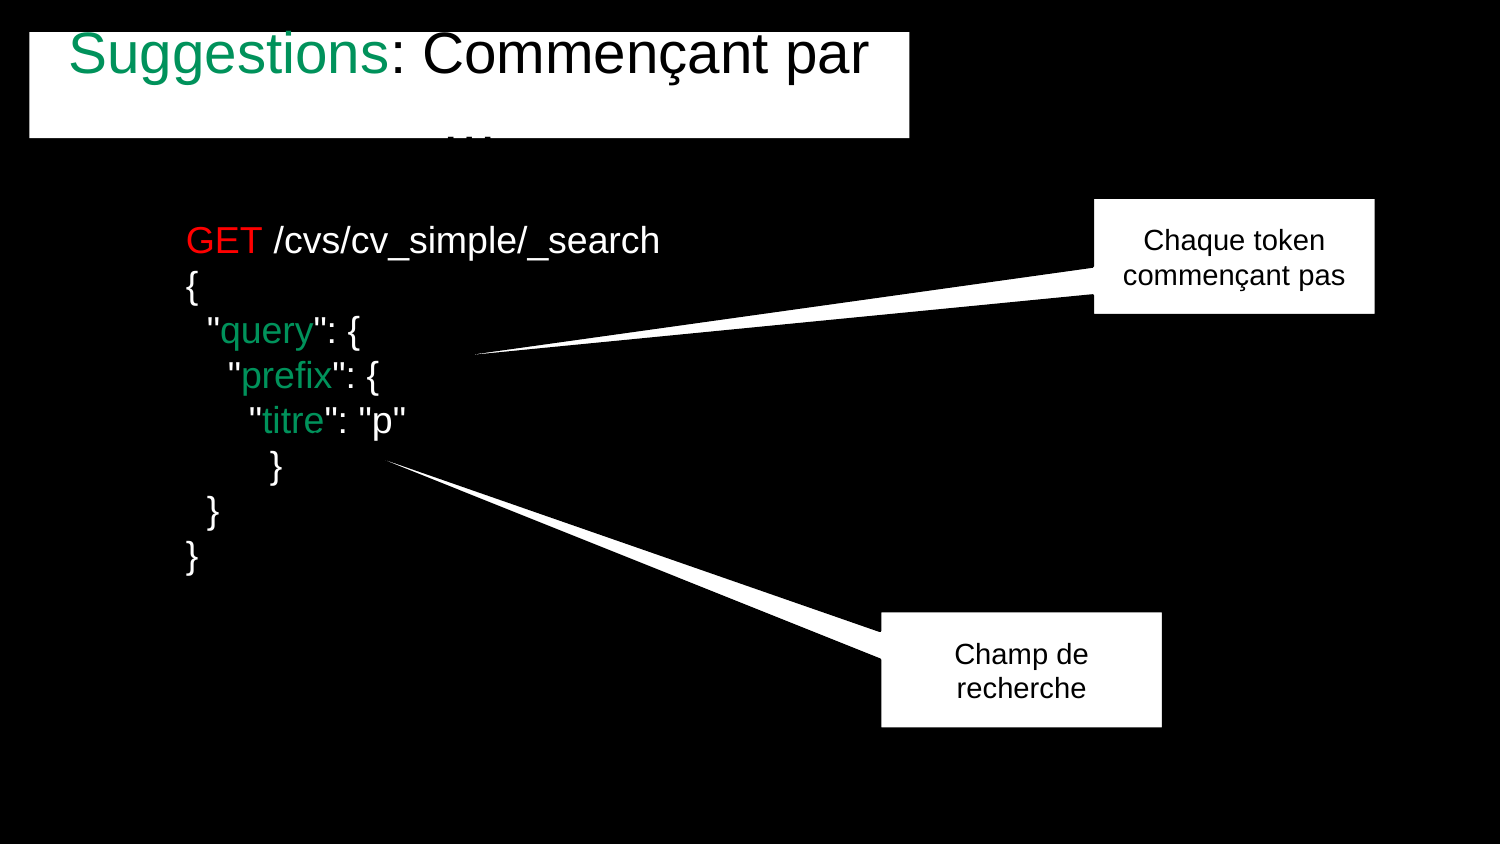

Suggestions: Commençant par …
Chaque token commençant pas
GET /cvs/cv_simple/_search
{
  "query": {
    "prefix": {
      "titre": "p"
        }
  }
}
Champ de recherche